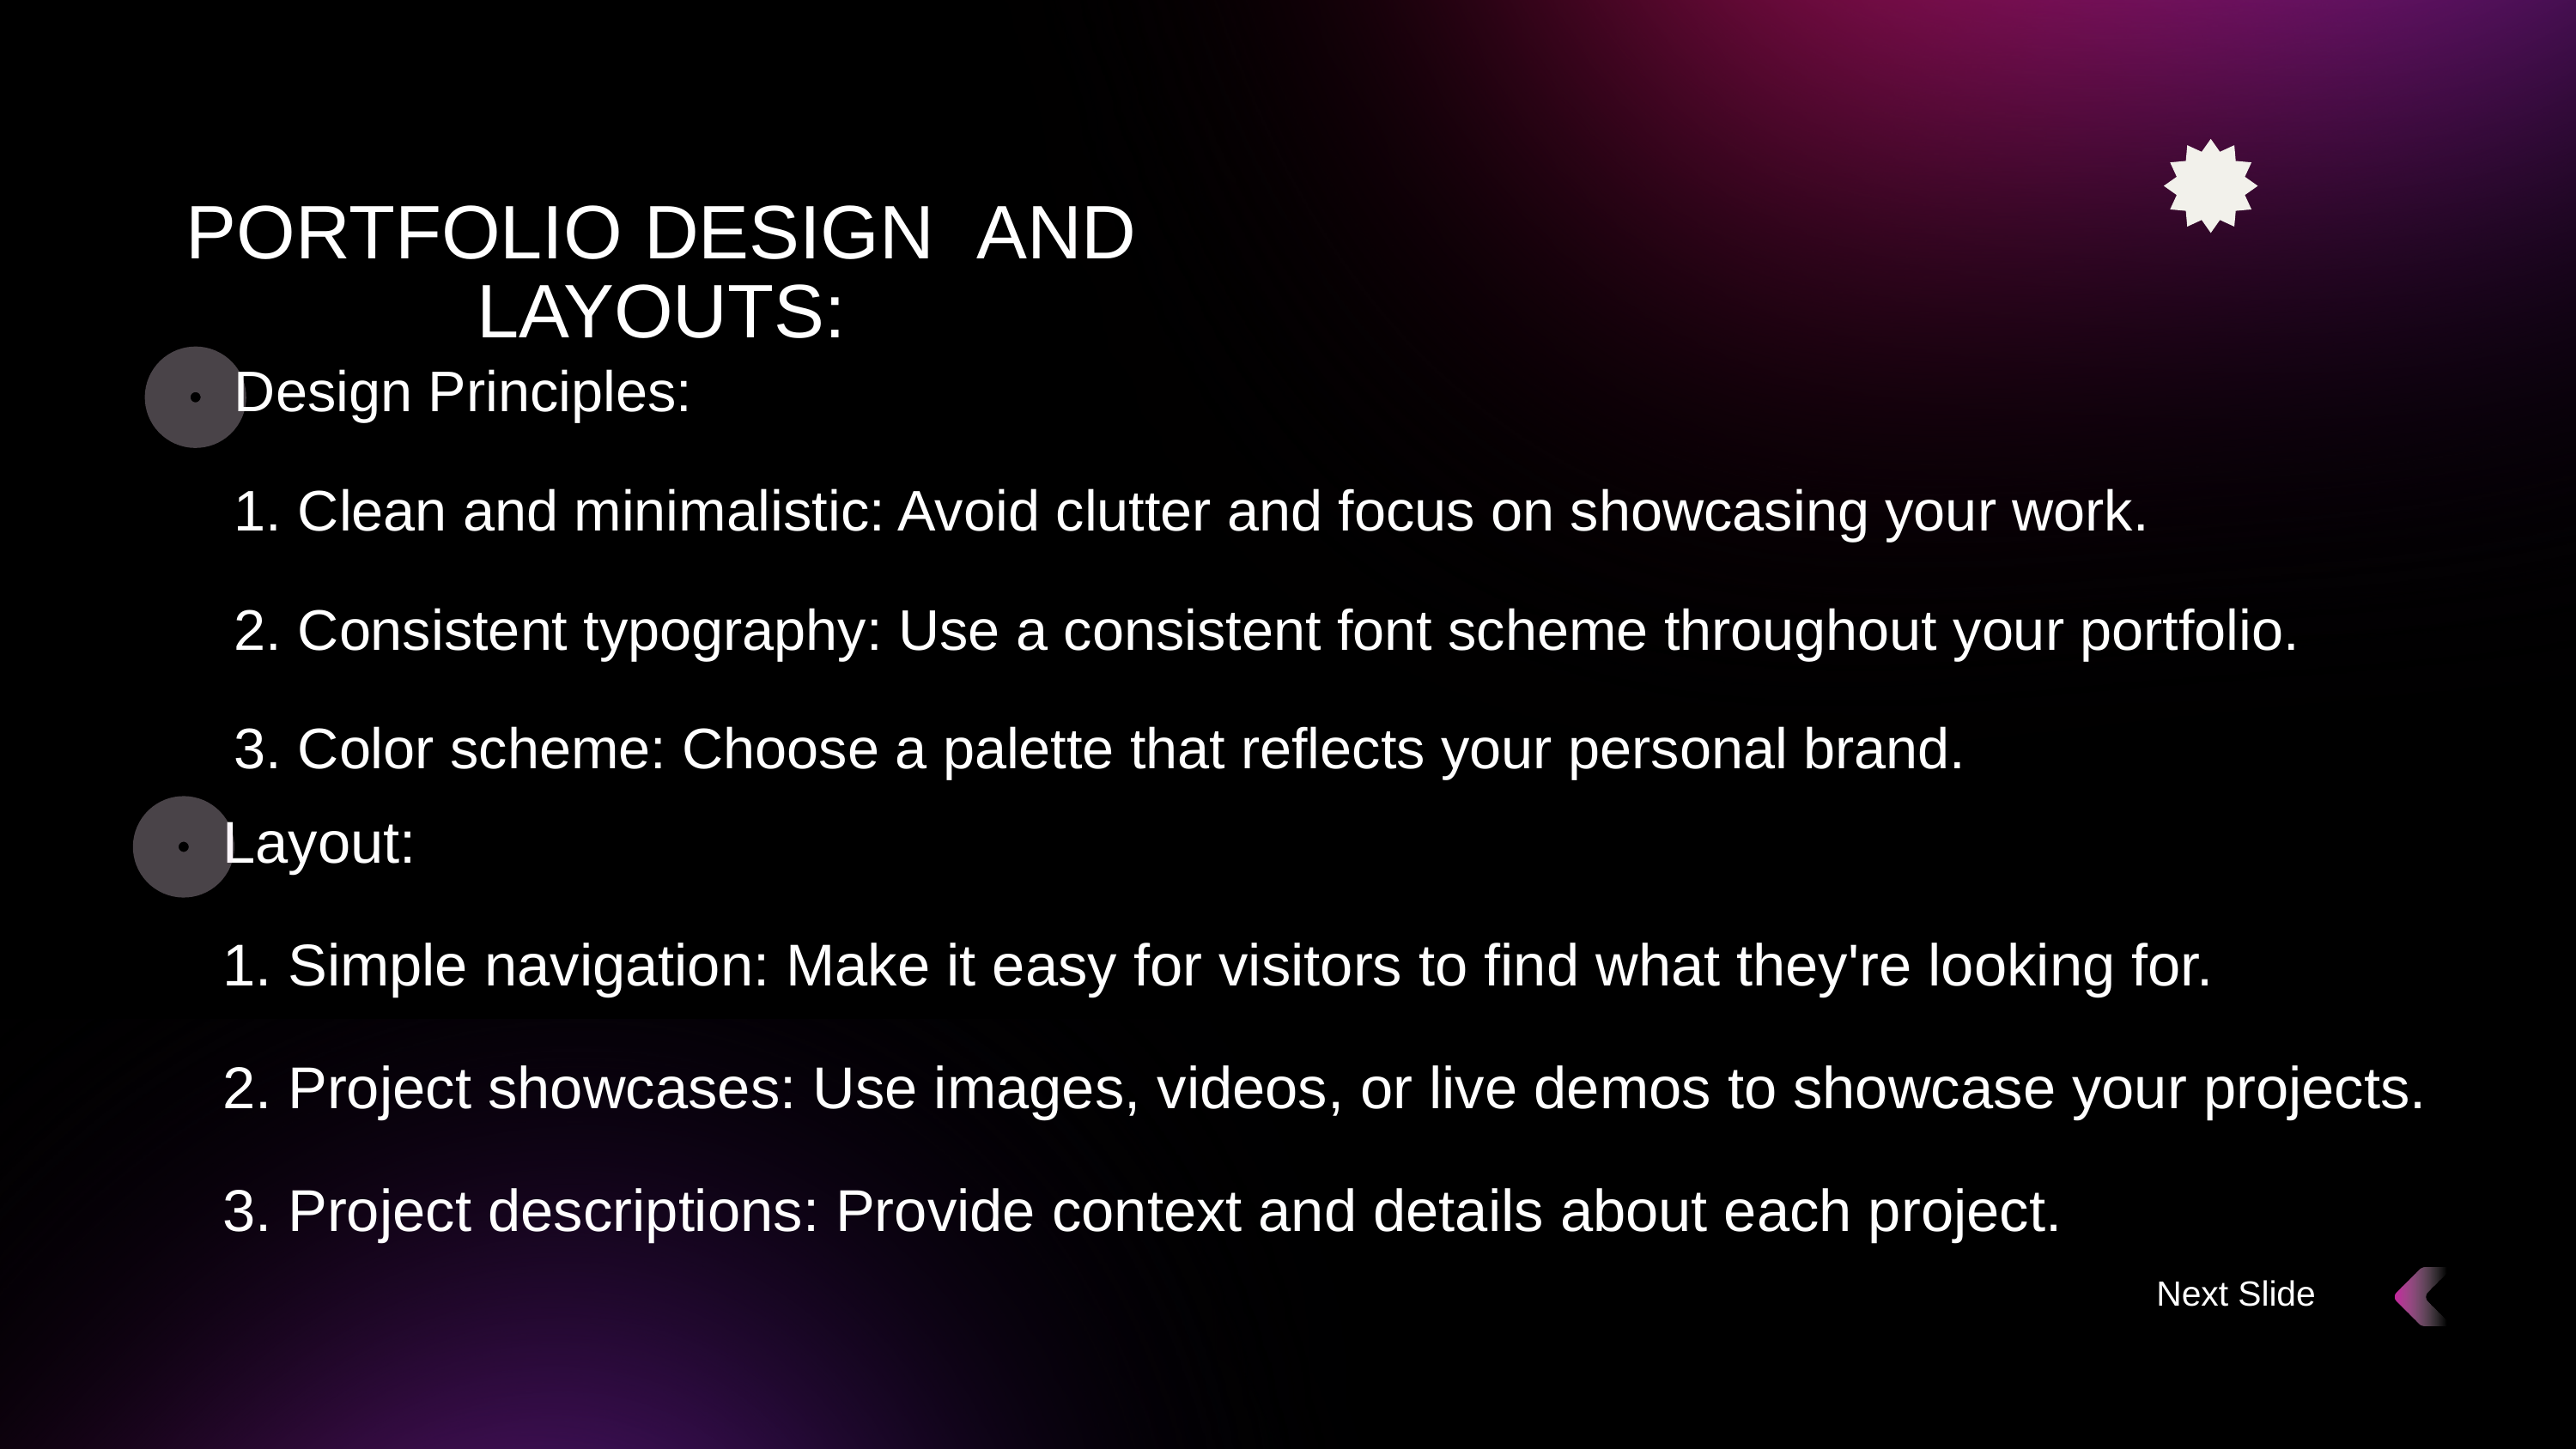

PORTFOLIO DESIGN  AND LAYOUTS:
Design Principles:

1. Clean and minimalistic: Avoid clutter and focus on showcasing your work.

2. Consistent typography: Use a consistent font scheme throughout your portfolio.

3. Color scheme: Choose a palette that reflects your personal brand.

Layout:

1. Simple navigation: Make it easy for visitors to find what they're looking for.

2. Project showcases: Use images, videos, or live demos to showcase your projects.

3. Project descriptions: Provide context and details about each project.

Next Slide